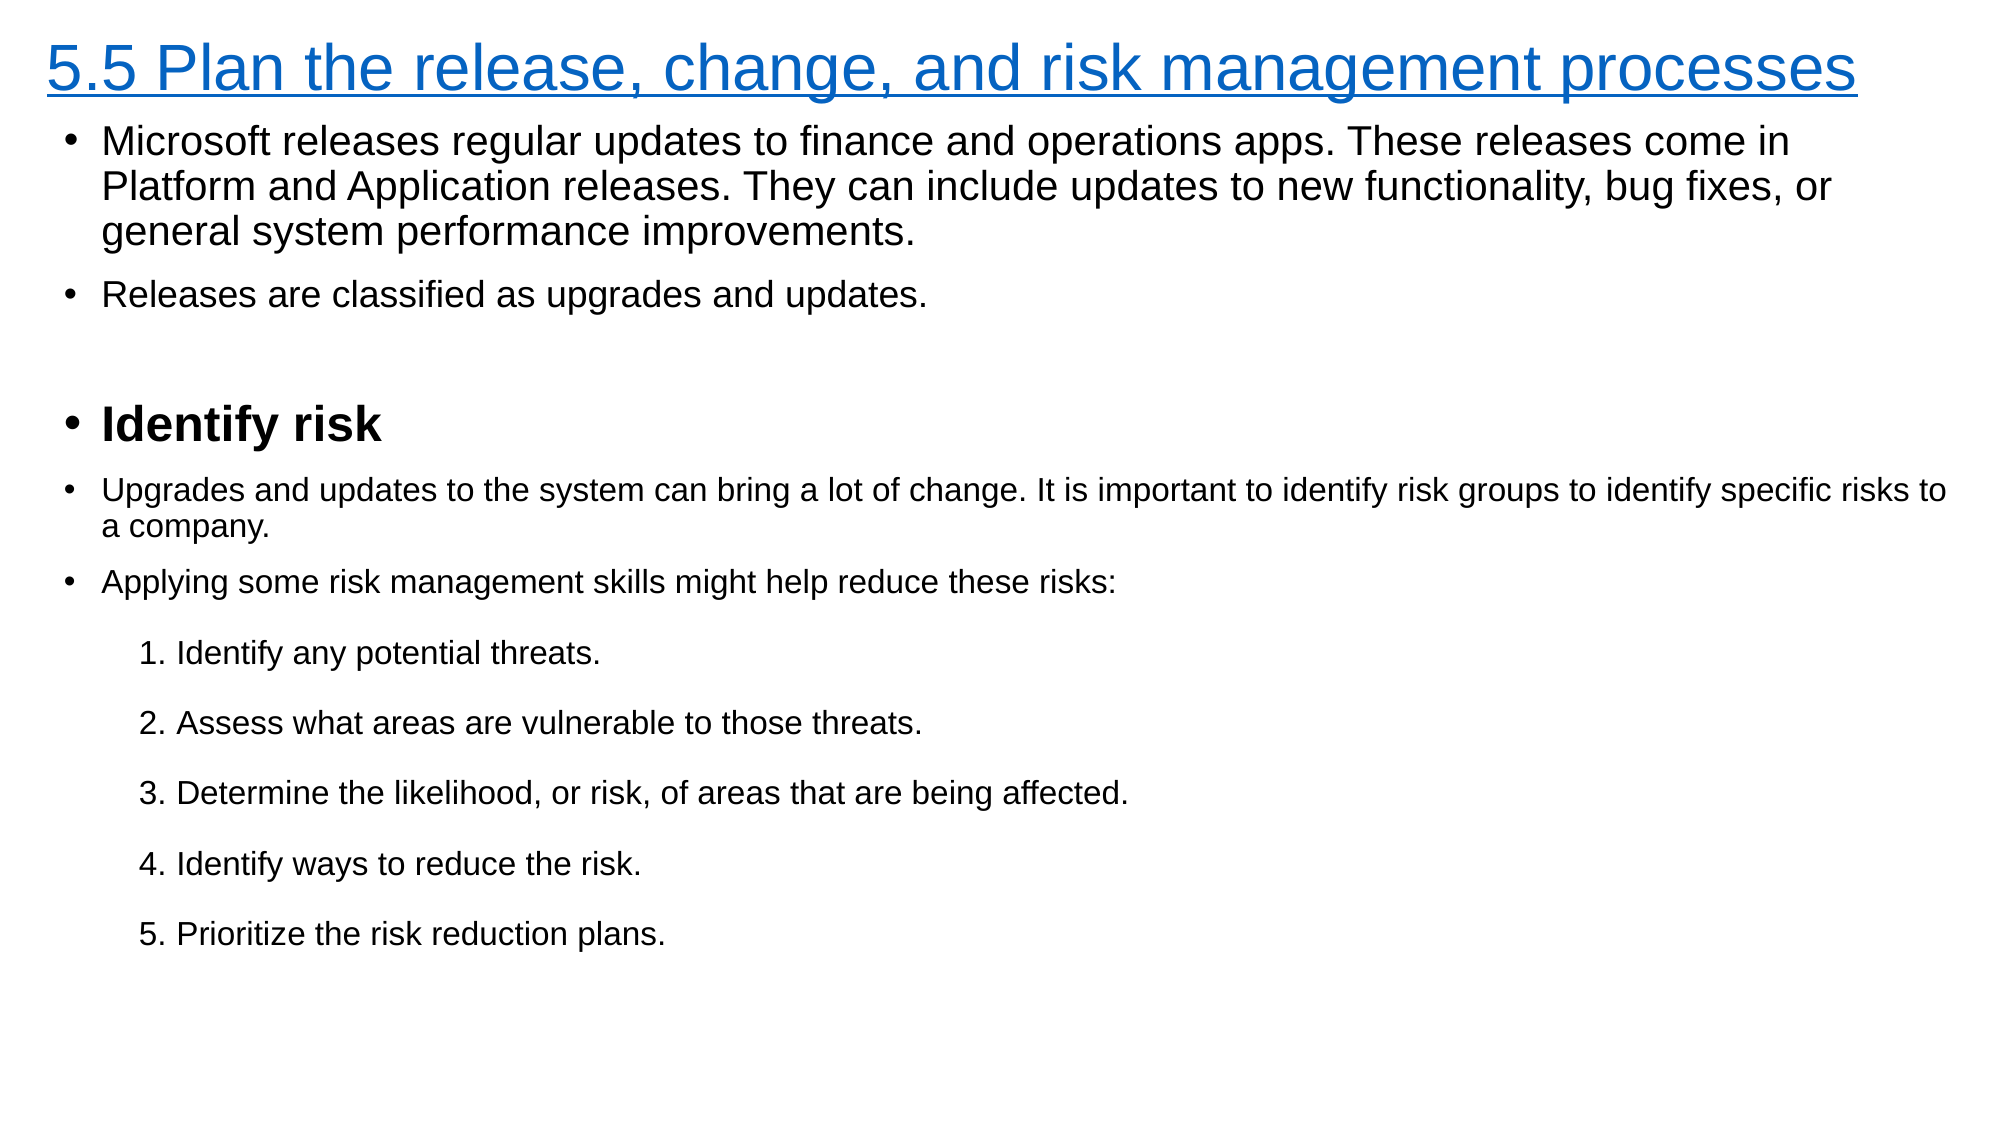

# 5.5 Plan the release, change, and risk management processes
Microsoft releases regular updates to finance and operations apps. These releases come in Platform and Application releases. They can include updates to new functionality, bug fixes, or general system performance improvements.
Releases are classified as upgrades and updates.

Identify risk
Upgrades and updates to the system can bring a lot of change. It is important to identify risk groups to identify specific risks to a company.
Applying some risk management skills might help reduce these risks:
Identify any potential threats.
Assess what areas are vulnerable to those threats.
Determine the likelihood, or risk, of areas that are being affected.
Identify ways to reduce the risk.
Prioritize the risk reduction plans.